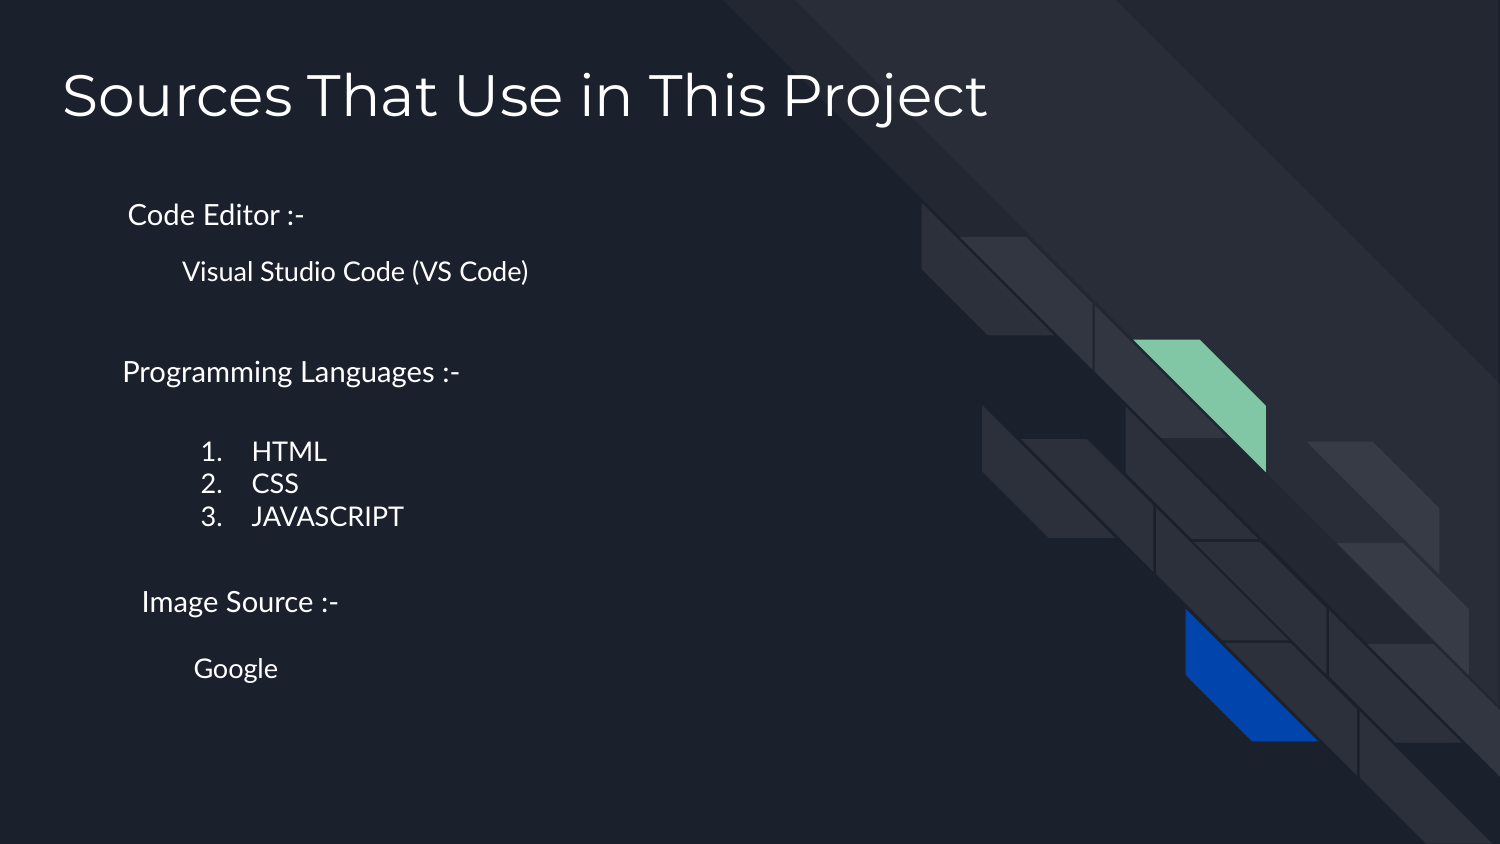

# Sources That Use in This Project
Code Editor :-
Visual Studio Code (VS Code)
Programming Languages :-
HTML
CSS
JAVASCRIPT
Image Source :-
Google